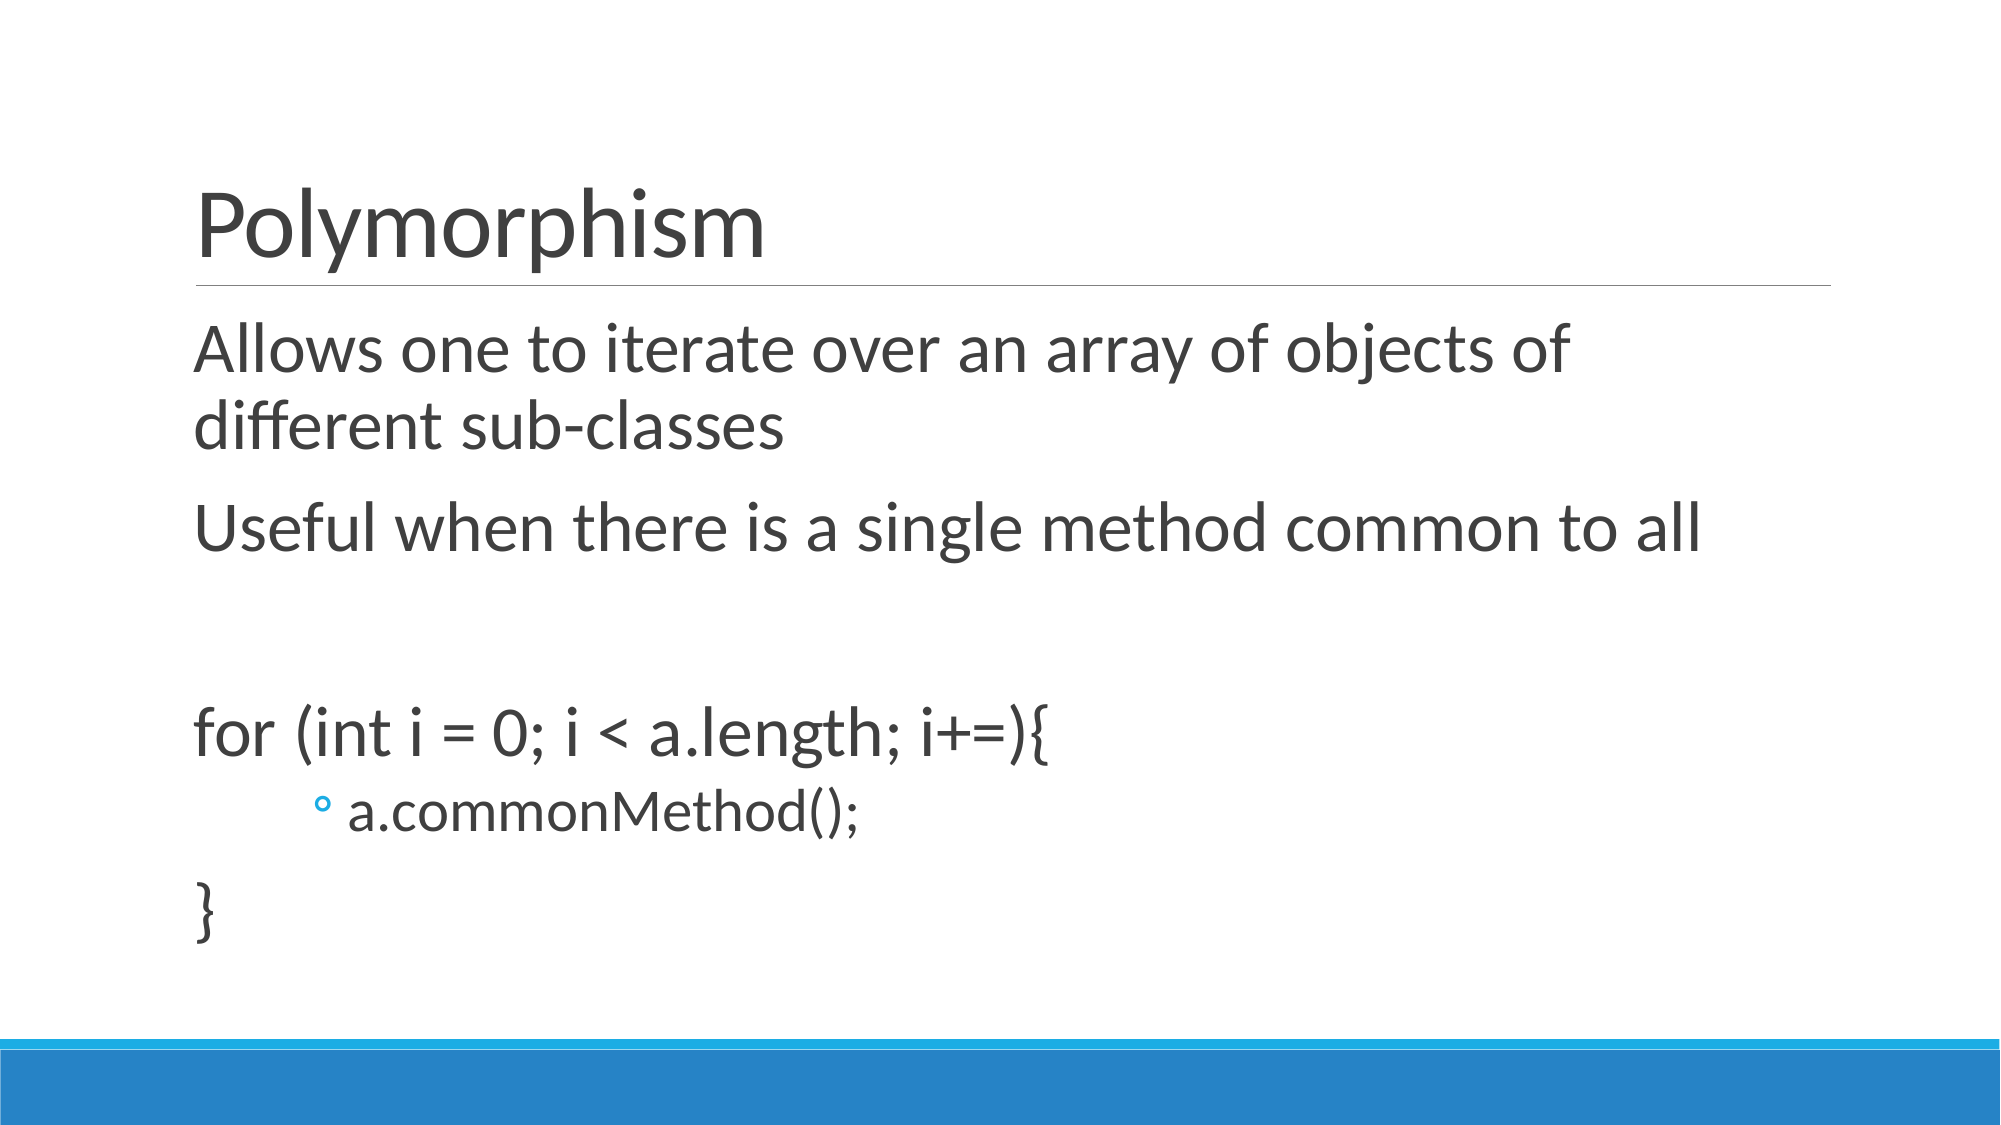

# Polymorphism
Allows one to iterate over an array of objects of different sub-classes
Useful when there is a single method common to all

for (int i = 0; i < a.length; i+=){
a.commonMethod();
}